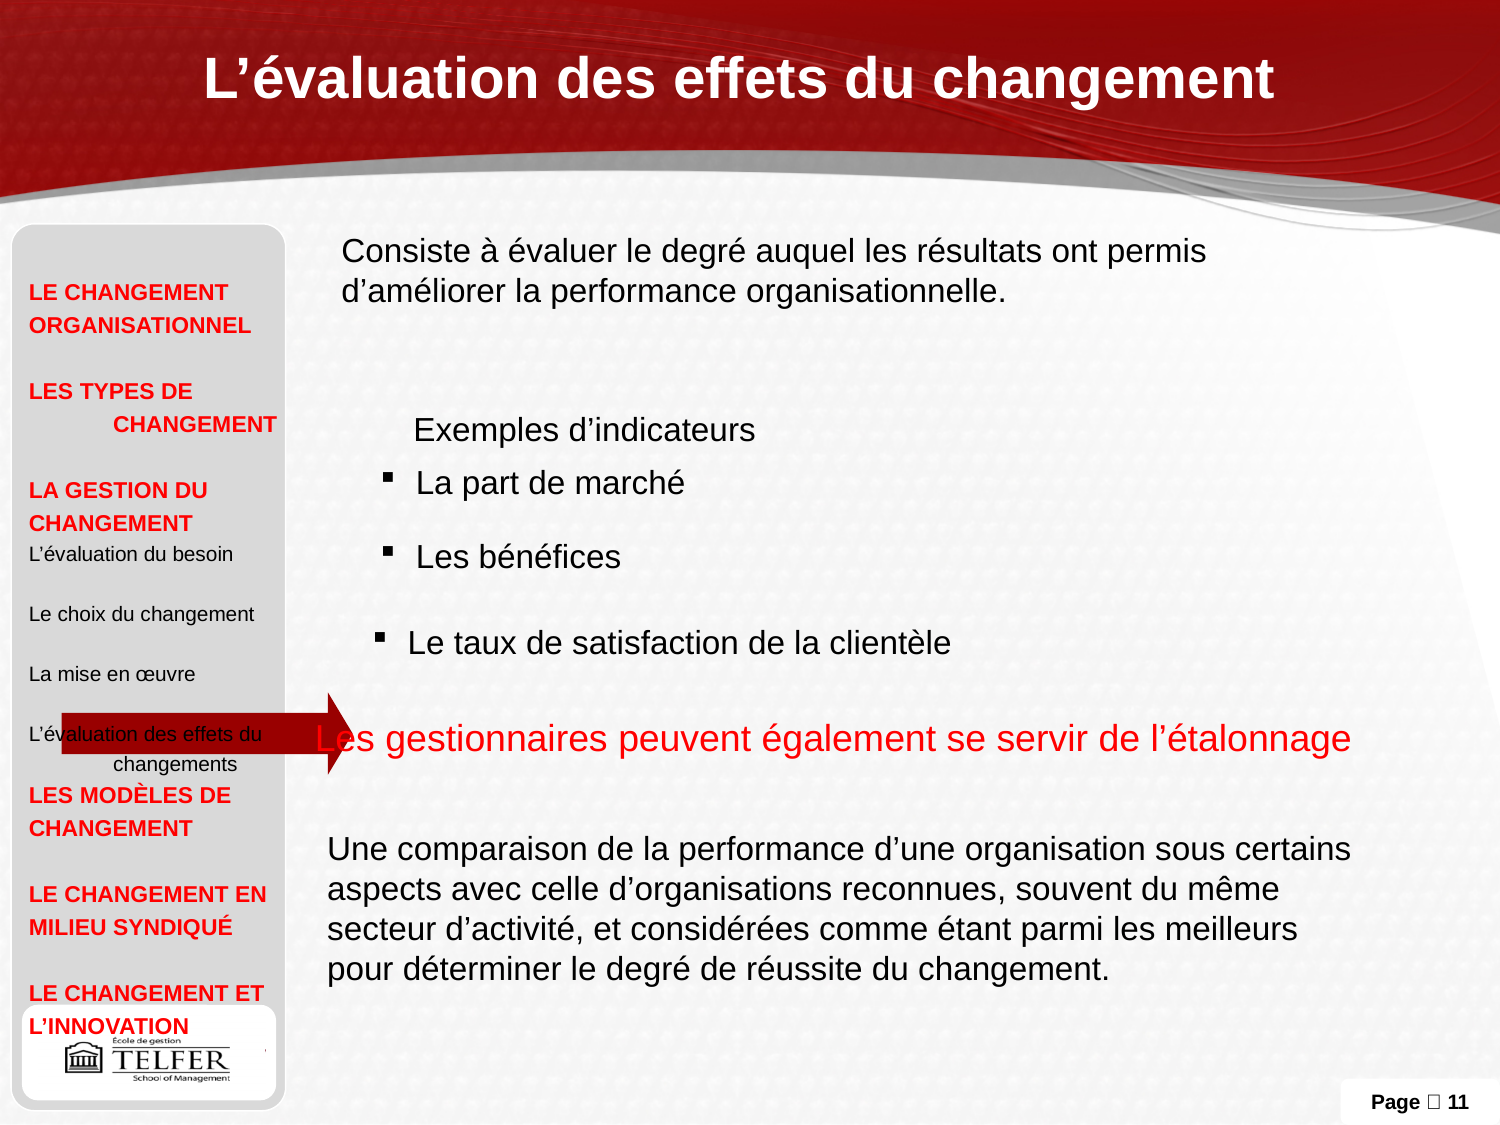

# L’évaluation des effets du changement
Consiste à évaluer le degré auquel les résultats ont permis d’améliorer la performance organisationnelle.

le changement
Organisationnel

Les types de changement

La gestion du
Changement
L’évaluation du besoin

Le choix du changement

La mise en œuvre

L’évaluation des effets du changements
Les modèles de
Changement

Le changement en
Milieu syndiqué

Le changement et
l’innovation

Exemples d’indicateurs
La part de marché
Les bénéfices
Le taux de satisfaction de la clientèle

Les gestionnaires peuvent également se servir de l’étalonnage
Une comparaison de la performance d’une organisation sous certains aspects avec celle d’organisations reconnues, souvent du même secteur d’activité, et considérées comme étant parmi les meilleurs pour déterminer le degré de réussite du changement.